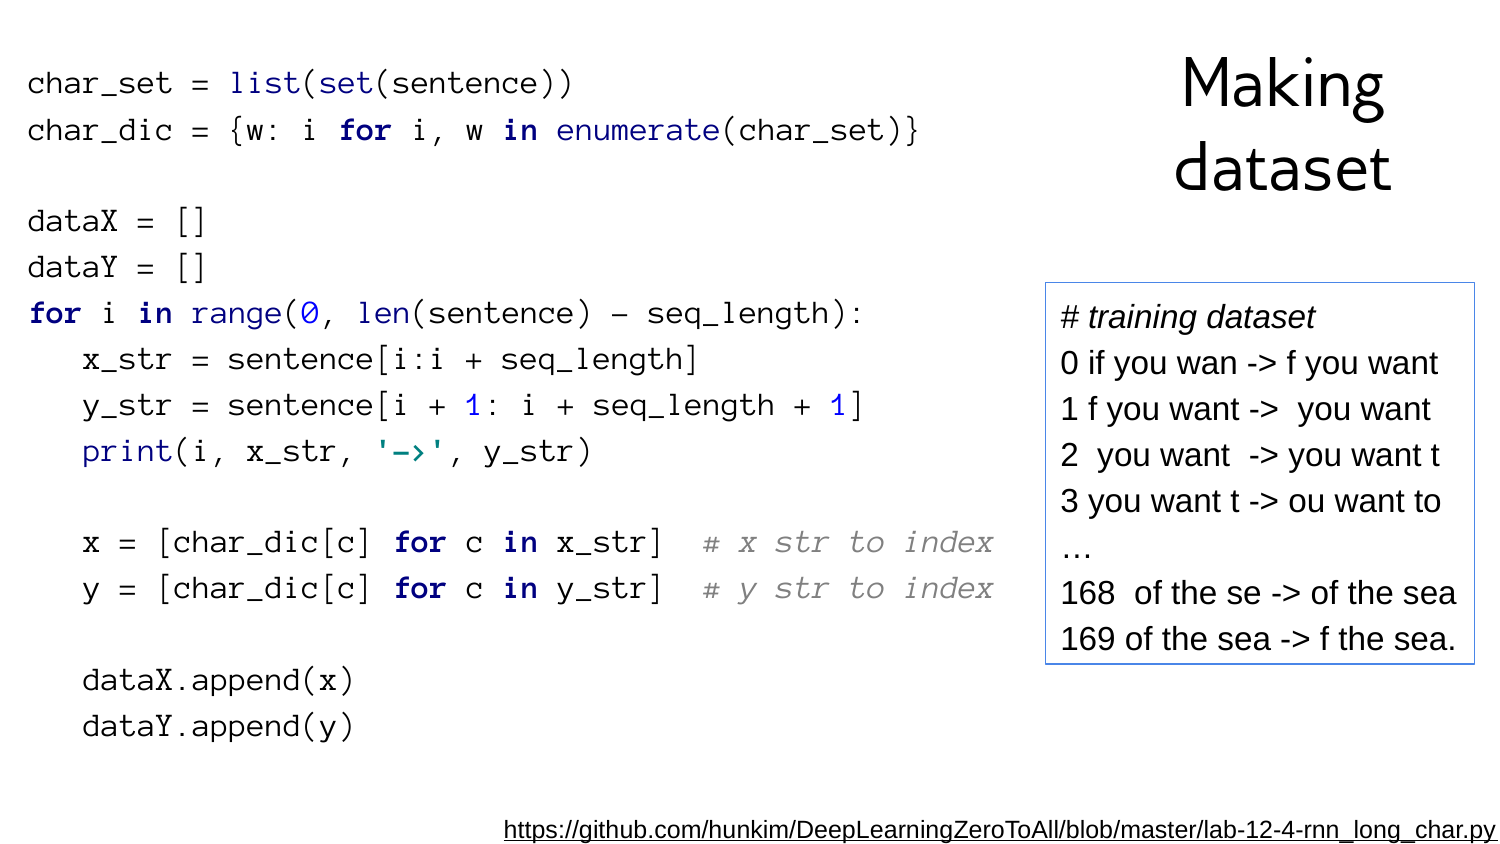

# Making dataset
char_set = list(set(sentence))
char_dic = {w: i for i, w in enumerate(char_set)}

dataX = []
dataY = []
for i in range(0, len(sentence) - seq_length):
   x_str = sentence[i:i + seq_length]
   y_str = sentence[i + 1: i + seq_length + 1]
   print(i, x_str, '->', y_str)

   x = [char_dic[c] for c in x_str]  # x str to index
   y = [char_dic[c] for c in y_str]  # y str to index

   dataX.append(x)
   dataY.append(y)

# training dataset
0 if you wan -> f you want
1 f you want ->  you want
2  you want  -> you want t
3 you want t -> ou want to
…
168  of the se -> of the sea
169 of the sea -> f the sea.
https://github.com/hunkim/DeepLearningZeroToAll/blob/master/lab-12-4-rnn_long_char.py